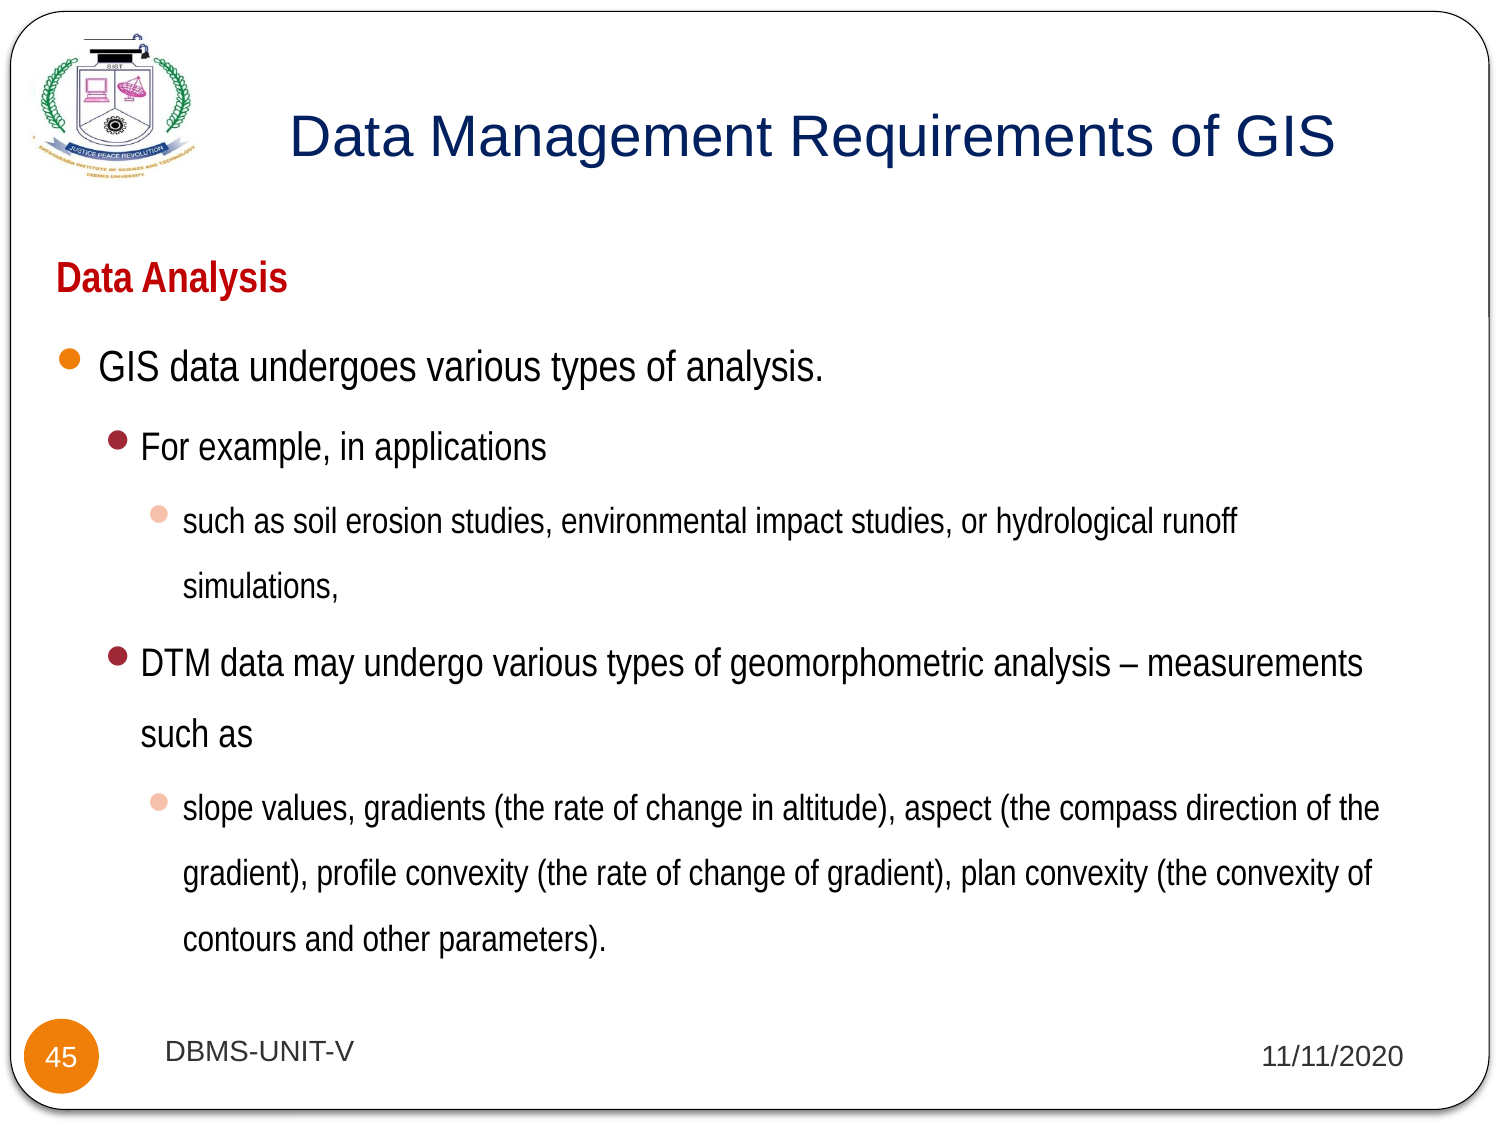

# Data Management Requirements of GIS
Data Analysis
GIS data undergoes various types of analysis.
For example, in applications
such as soil erosion studies, environmental impact studies, or hydrological runoff simulations,
DTM data may undergo various types of geomorphometric analysis – measurements such as
slope values, gradients (the rate of change in altitude), aspect (the compass direction of the gradient), profile convexity (the rate of change of gradient), plan convexity (the convexity of contours and other parameters).
DBMS-UNIT-V
11/11/2020
45